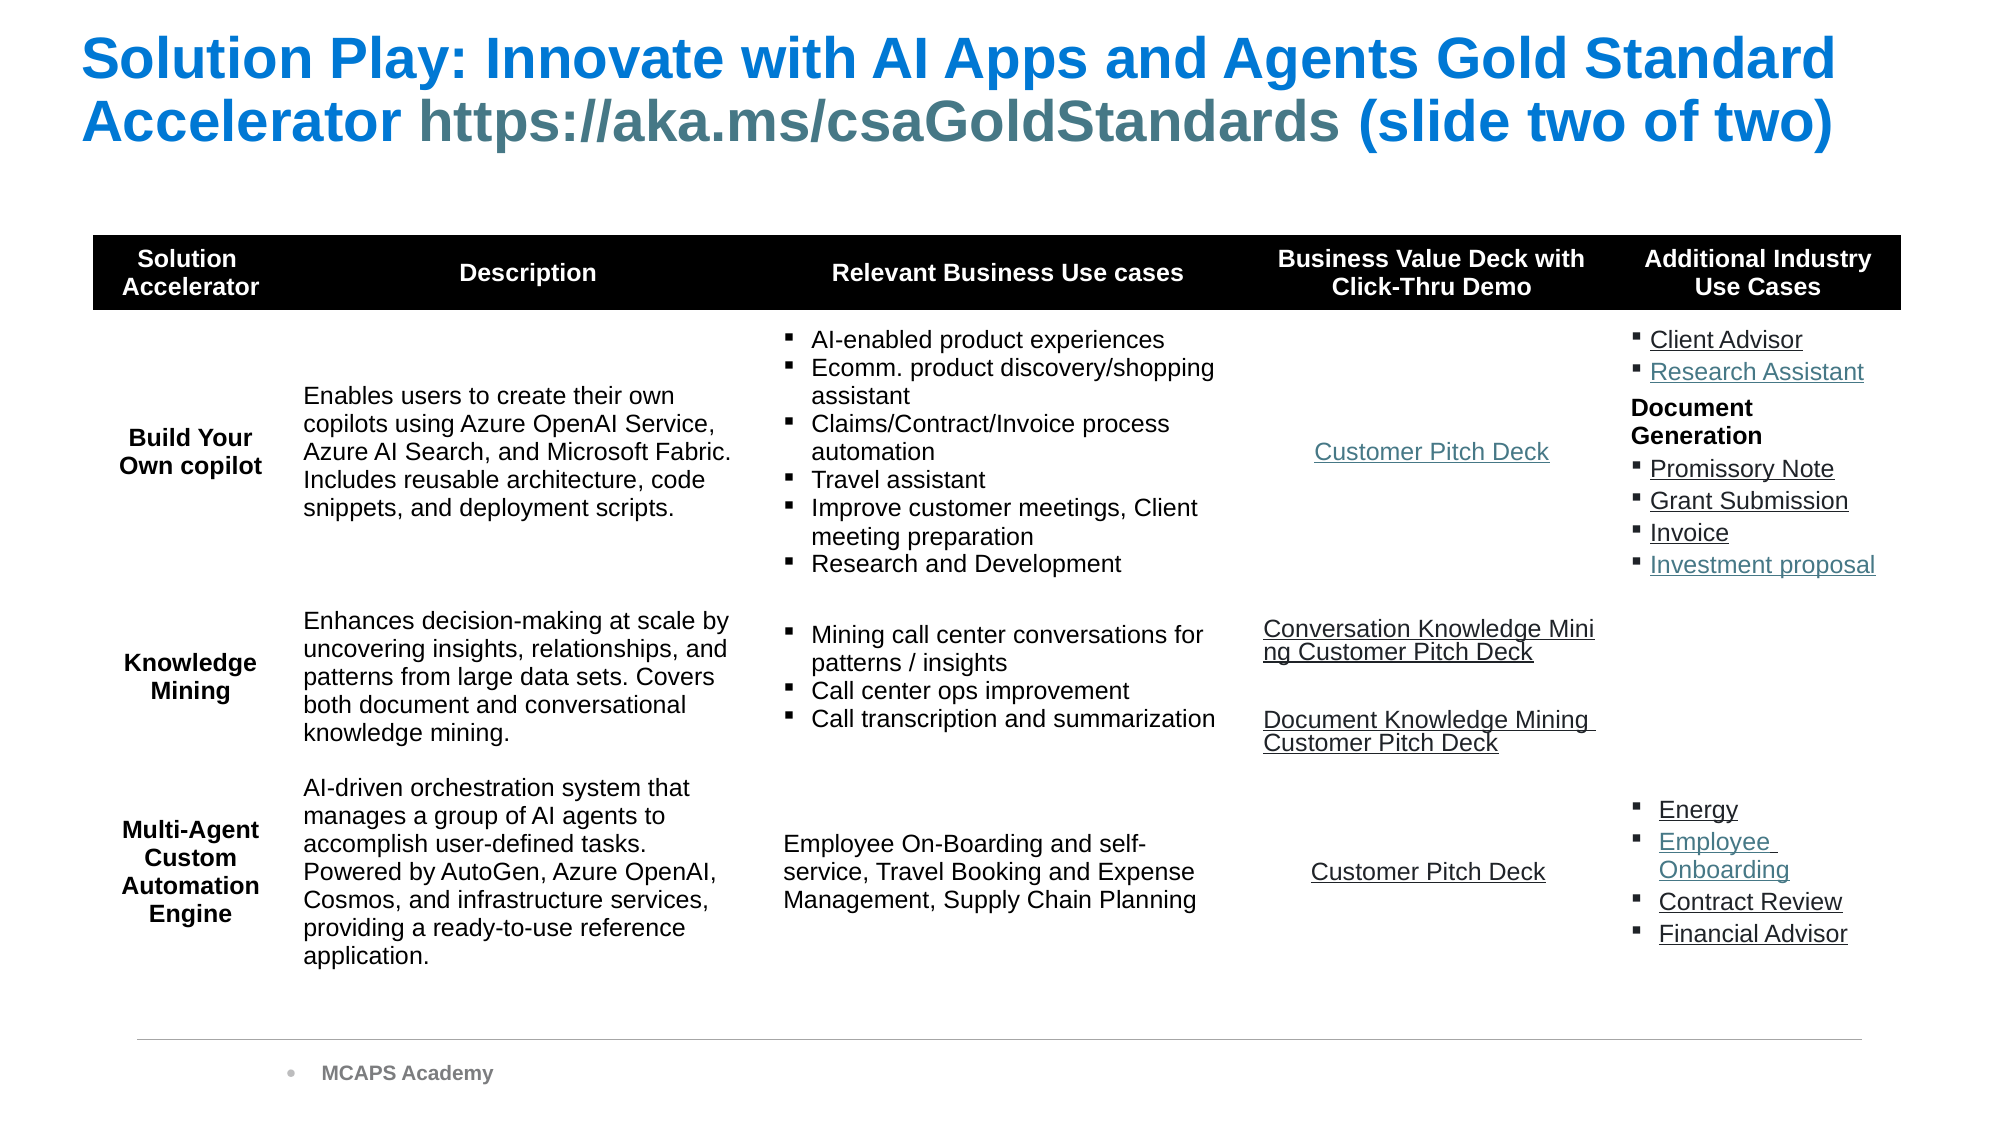

Solution Play: Innovate with AI Apps and Agents Gold Standard Accelerator https://aka.ms/csaGoldStandards (slide two of two)
| Solution Accelerator | Description | Relevant Business Use cases | Business Value Deck with Click-Thru Demo | Additional Industry Use Cases |
| --- | --- | --- | --- | --- |
| Build Your Own copilot | Enables users to create their own copilots using Azure OpenAI Service, Azure AI Search, and Microsoft Fabric. Includes reusable architecture, code snippets, and deployment scripts. | AI-enabled product experiences Ecomm. product discovery/shopping assistant Claims/Contract/Invoice process automation Travel assistant Improve customer meetings, Client meeting preparation Research and Development | Customer Pitch Deck | Client Advisor   Research Assistant Document Generation Promissory Note   Grant Submission  Invoice  Investment proposal |
| Knowledge Mining | Enhances decision-making at scale by uncovering insights, relationships, and patterns from large data sets. Covers both document and conversational knowledge mining. | Mining call center conversations for patterns / insights Call center ops improvement Call transcription and summarization | Conversation Knowledge Mining Customer Pitch Deck   Document Knowledge Mining Customer Pitch Deck |  |
| Multi-Agent Custom Automation Engine | AI-driven orchestration system that manages a group of AI agents to accomplish user-defined tasks. Powered by AutoGen, Azure OpenAI, Cosmos, and infrastructure services, providing a ready-to-use reference application. | Employee On-Boarding and self-service, Travel Booking and Expense Management, Supply Chain Planning | Customer Pitch Deck | Energy  Employee Onboarding   Contract Review   Financial Advisor |